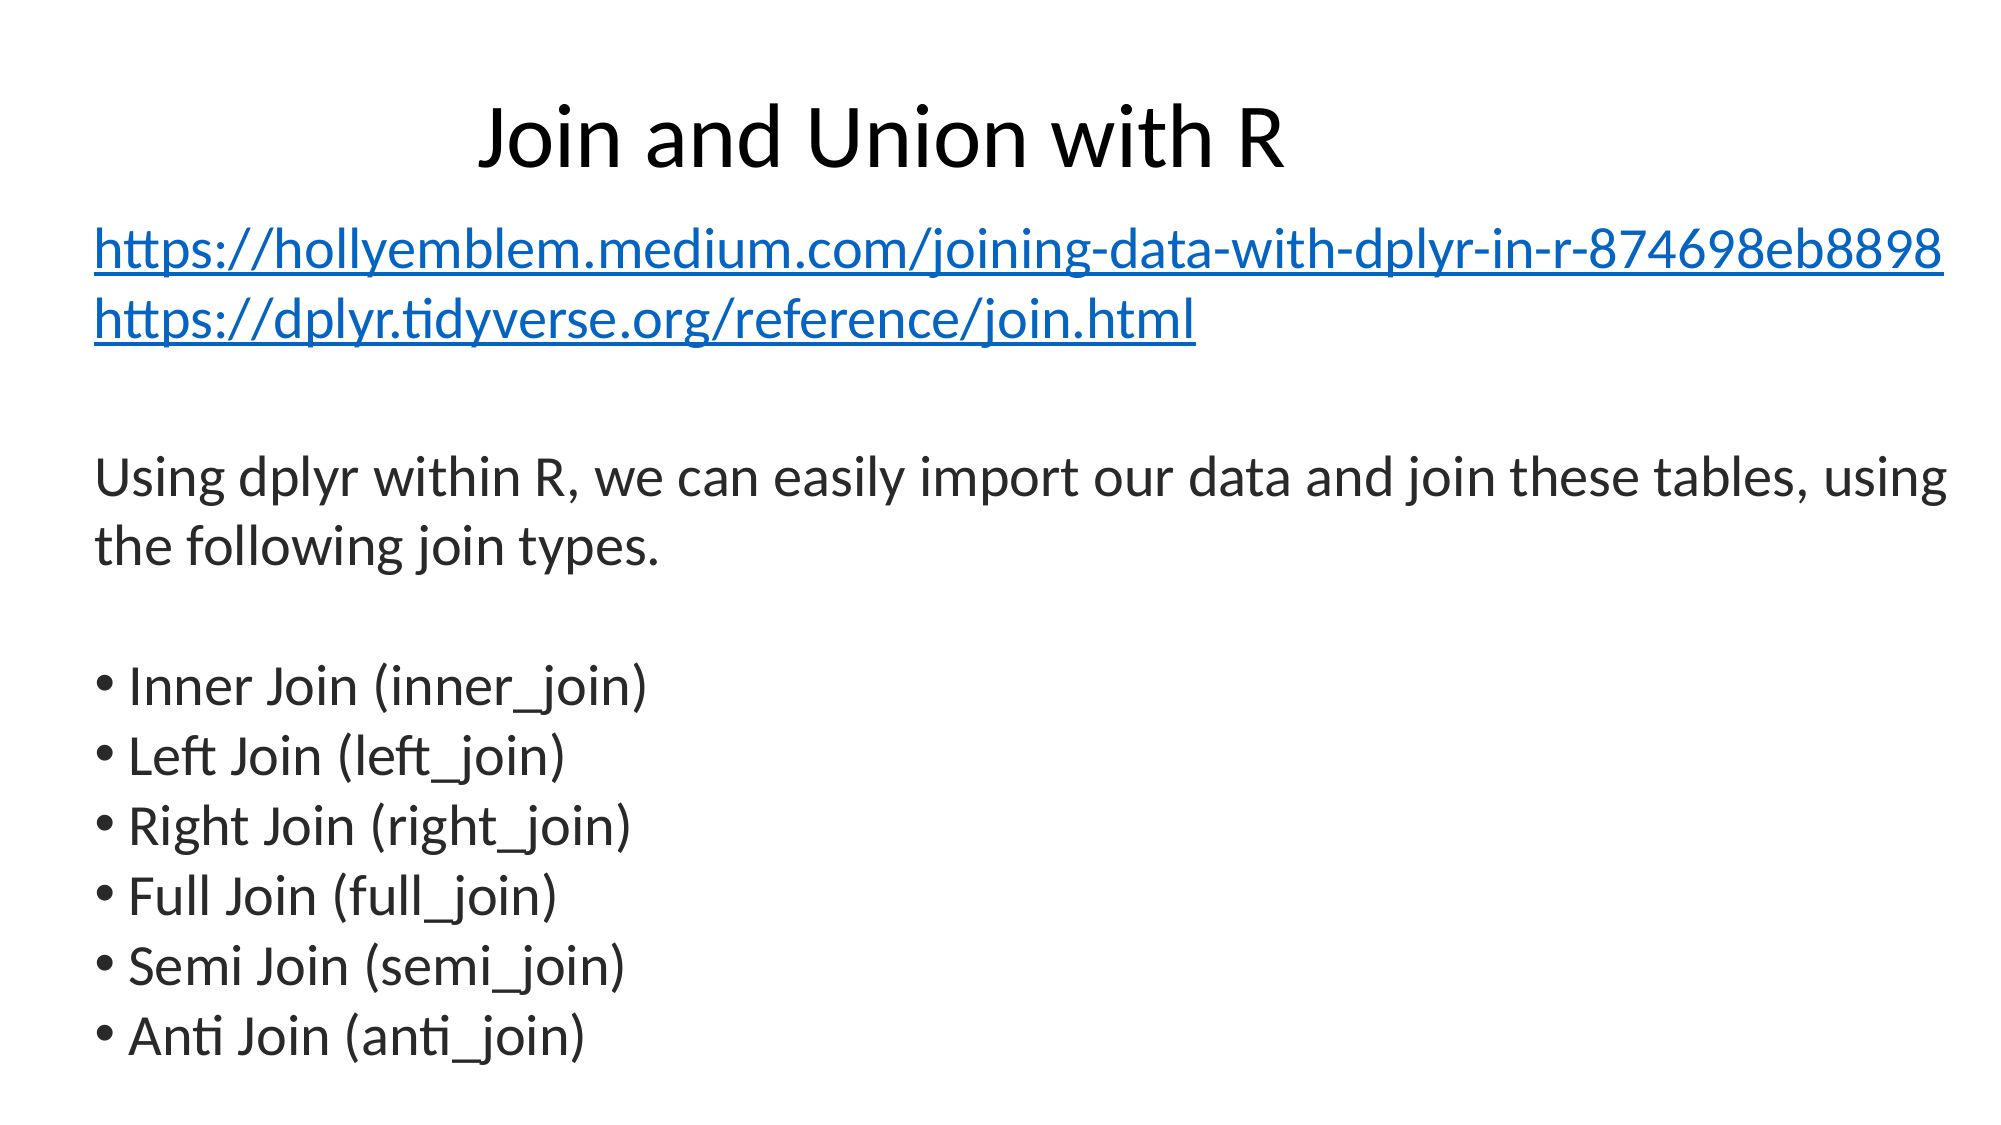

Join and Union with R
https://hollyemblem.medium.com/joining-data-with-dplyr-in-r-874698eb8898
https://dplyr.tidyverse.org/reference/join.html

Using dplyr within R, we can easily import our data and join these tables, using the following join types.

 Inner Join (inner_join)
 Left Join (left_join)
 Right Join (right_join)
 Full Join (full_join)
 Semi Join (semi_join)
 Anti Join (anti_join)